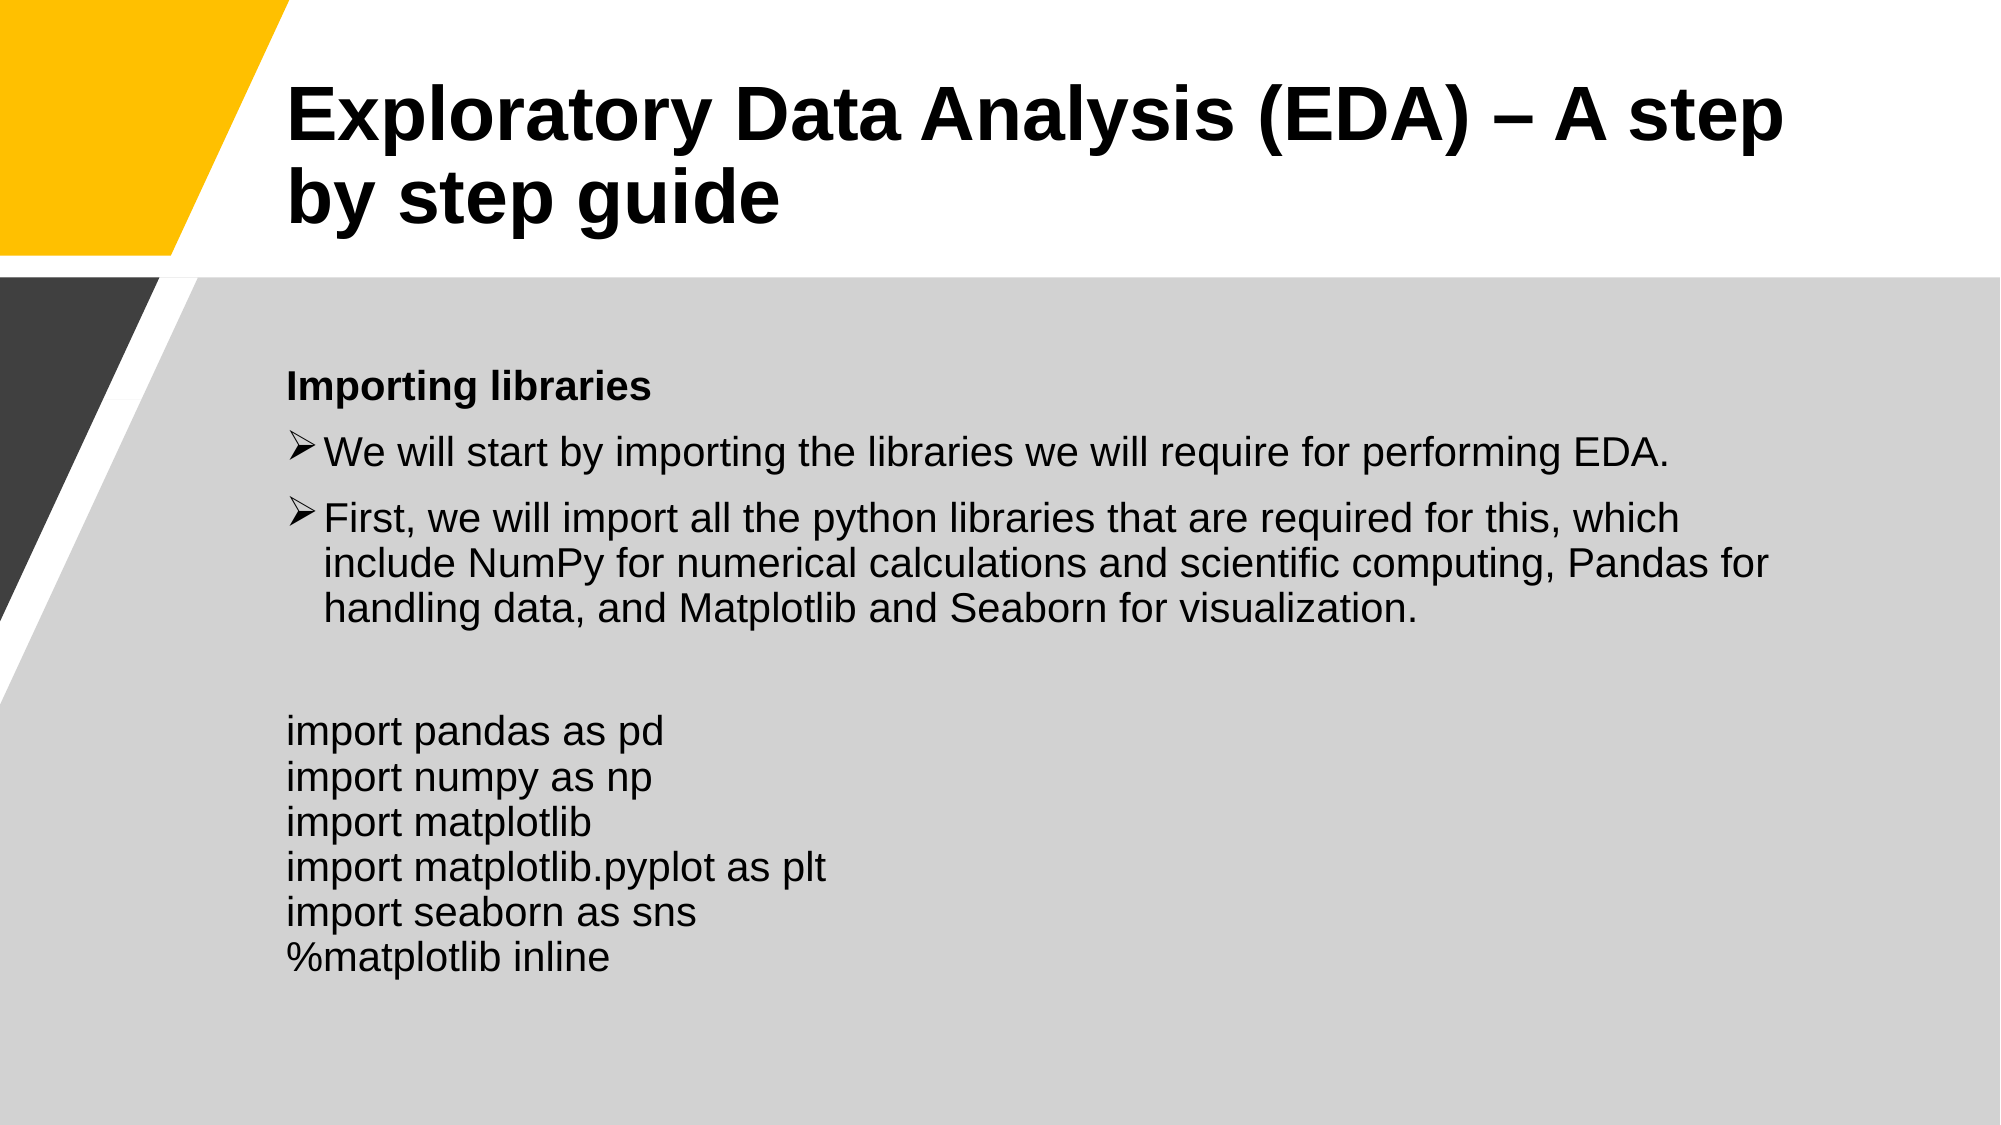

# Exploratory Data Analysis (EDA) – A step by step guide

Importing libraries
We will start by importing the libraries we will require for performing EDA.
First, we will import all the python libraries that are required for this, which include NumPy for numerical calculations and scientific computing, Pandas for handling data, and Matplotlib and Seaborn for visualization.

import pandas as pd
import numpy as np
import matplotlib
import matplotlib.pyplot as plt
import seaborn as sns
%matplotlib inline